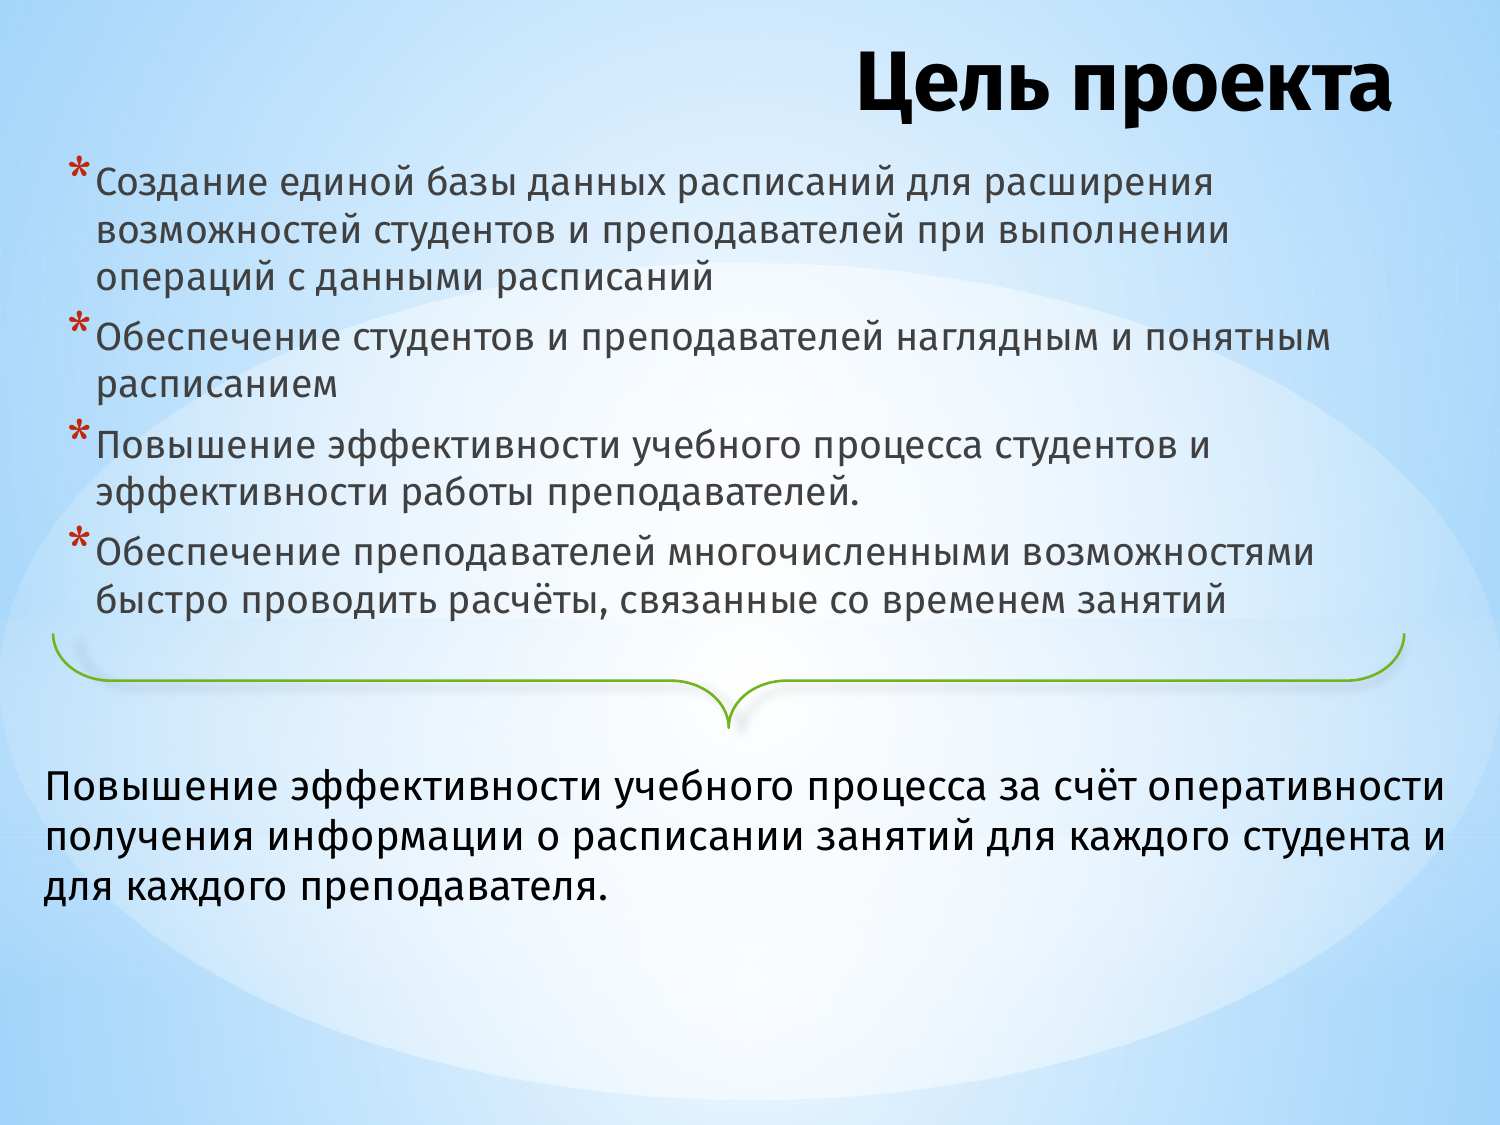

# Цель проекта
Создание единой базы данных расписаний для расширения возможностей студентов и преподавателей при выполнении операций с данными расписаний
Обеспечение студентов и преподавателей наглядным и понятным расписанием
Повышение эффективности учебного процесса студентов и эффективности работы преподавателей.
Обеспечение преподавателей многочисленными возможностями быстро проводить расчёты, связанные со временем занятий

Повышение эффективности учебного процесса за счёт оперативности получения информации о расписании занятий для каждого студента и для каждого преподавателя.